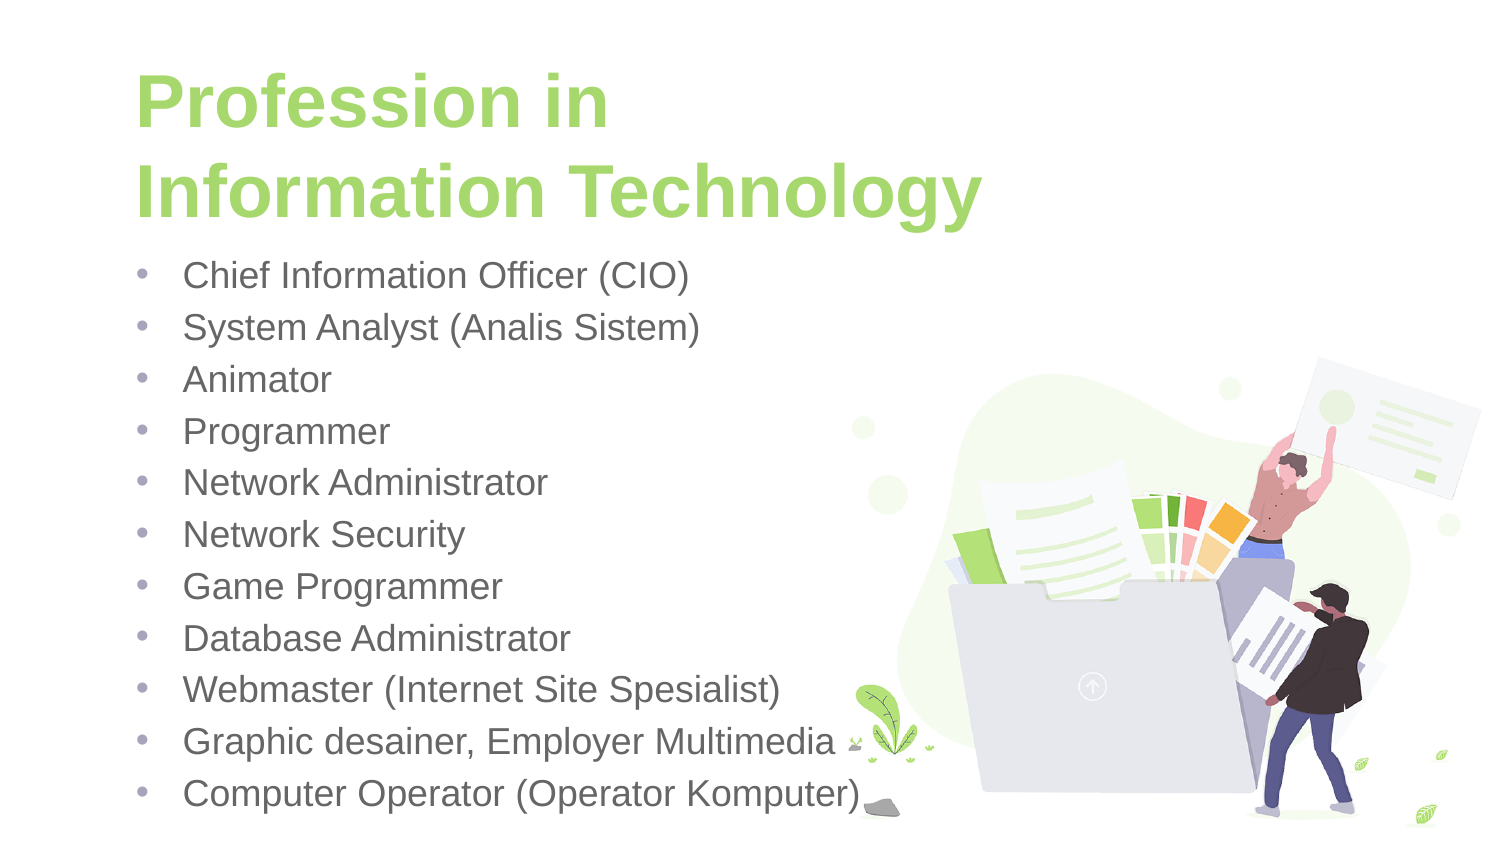

# Profession in Information Technology
Chief Information Officer (CIO)
System Analyst (Analis Sistem)
Animator
Programmer
Network Administrator
Network Security
Game Programmer
Database Administrator
Webmaster (Internet Site Spesialist)
Graphic desainer, Employer Multimedia
Computer Operator (Operator Komputer)